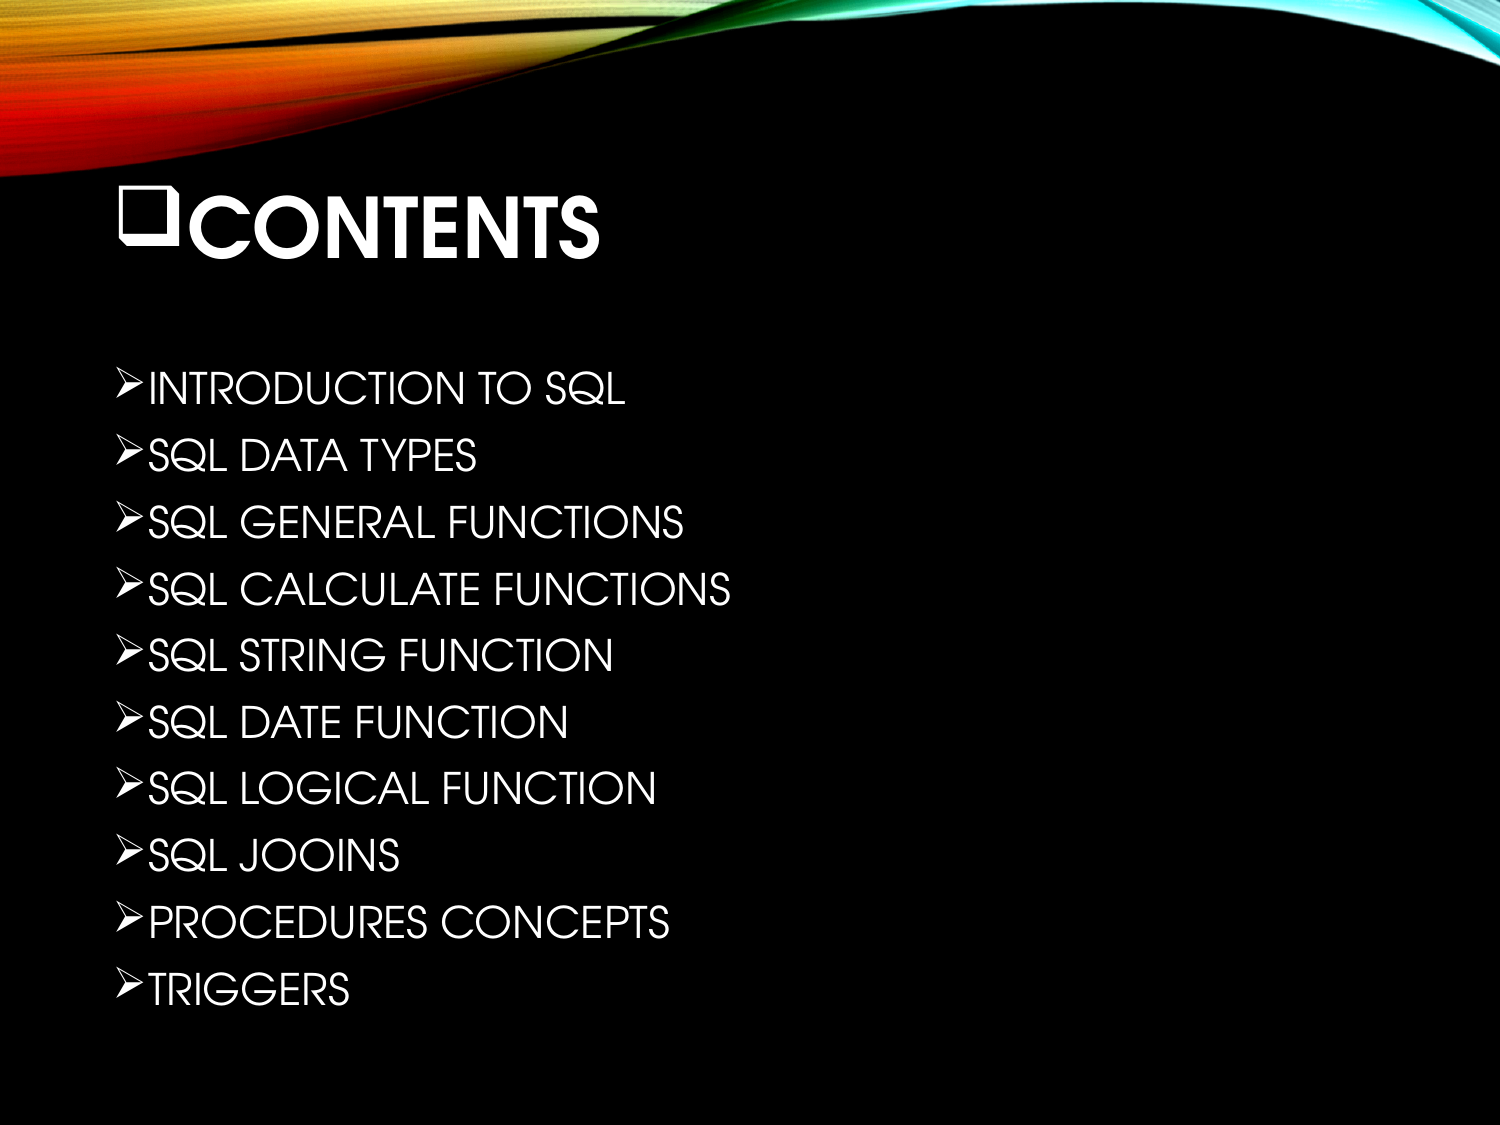

# CONTENTS
INTRODUCTION TO SQL
SQL DATA TYPES
SQL GENERAL FUNCTIONS
SQL CALCULATE FUNCTIONS
SQL STRING FUNCTION
SQL DATE FUNCTION
SQL LOGICAL FUNCTION
SQL JOOINS
PROCEDURES CONCEPTS
TRIGGERS